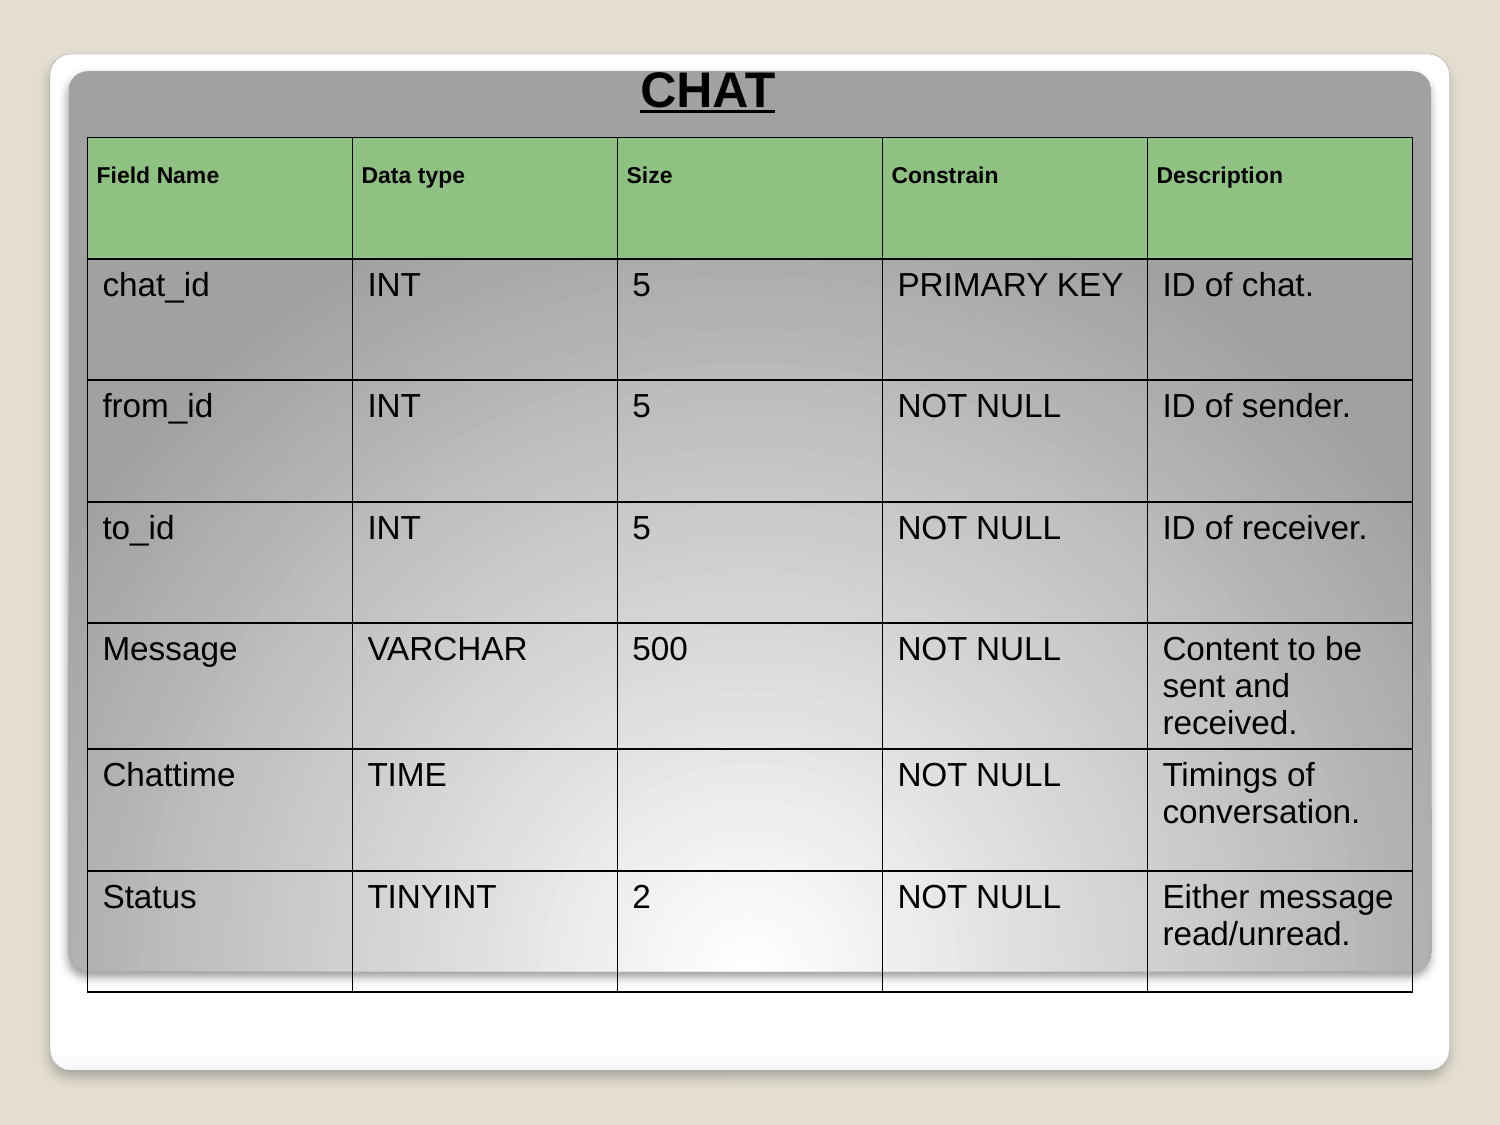

# CHAT
| Field Name | Data type | Size | Constrain | Description |
| --- | --- | --- | --- | --- |
| chat\_id | INT | 5 | PRIMARY KEY | ID of chat. |
| from\_id | INT | 5 | NOT NULL | ID of sender. |
| to\_id | INT | 5 | NOT NULL | ID of receiver. |
| Message | VARCHAR | 500 | NOT NULL | Content to be sent and received. |
| Chattime | TIME |  | NOT NULL | Timings of conversation. |
| Status | TINYINT | 2 | NOT NULL | Either message read/unread. |